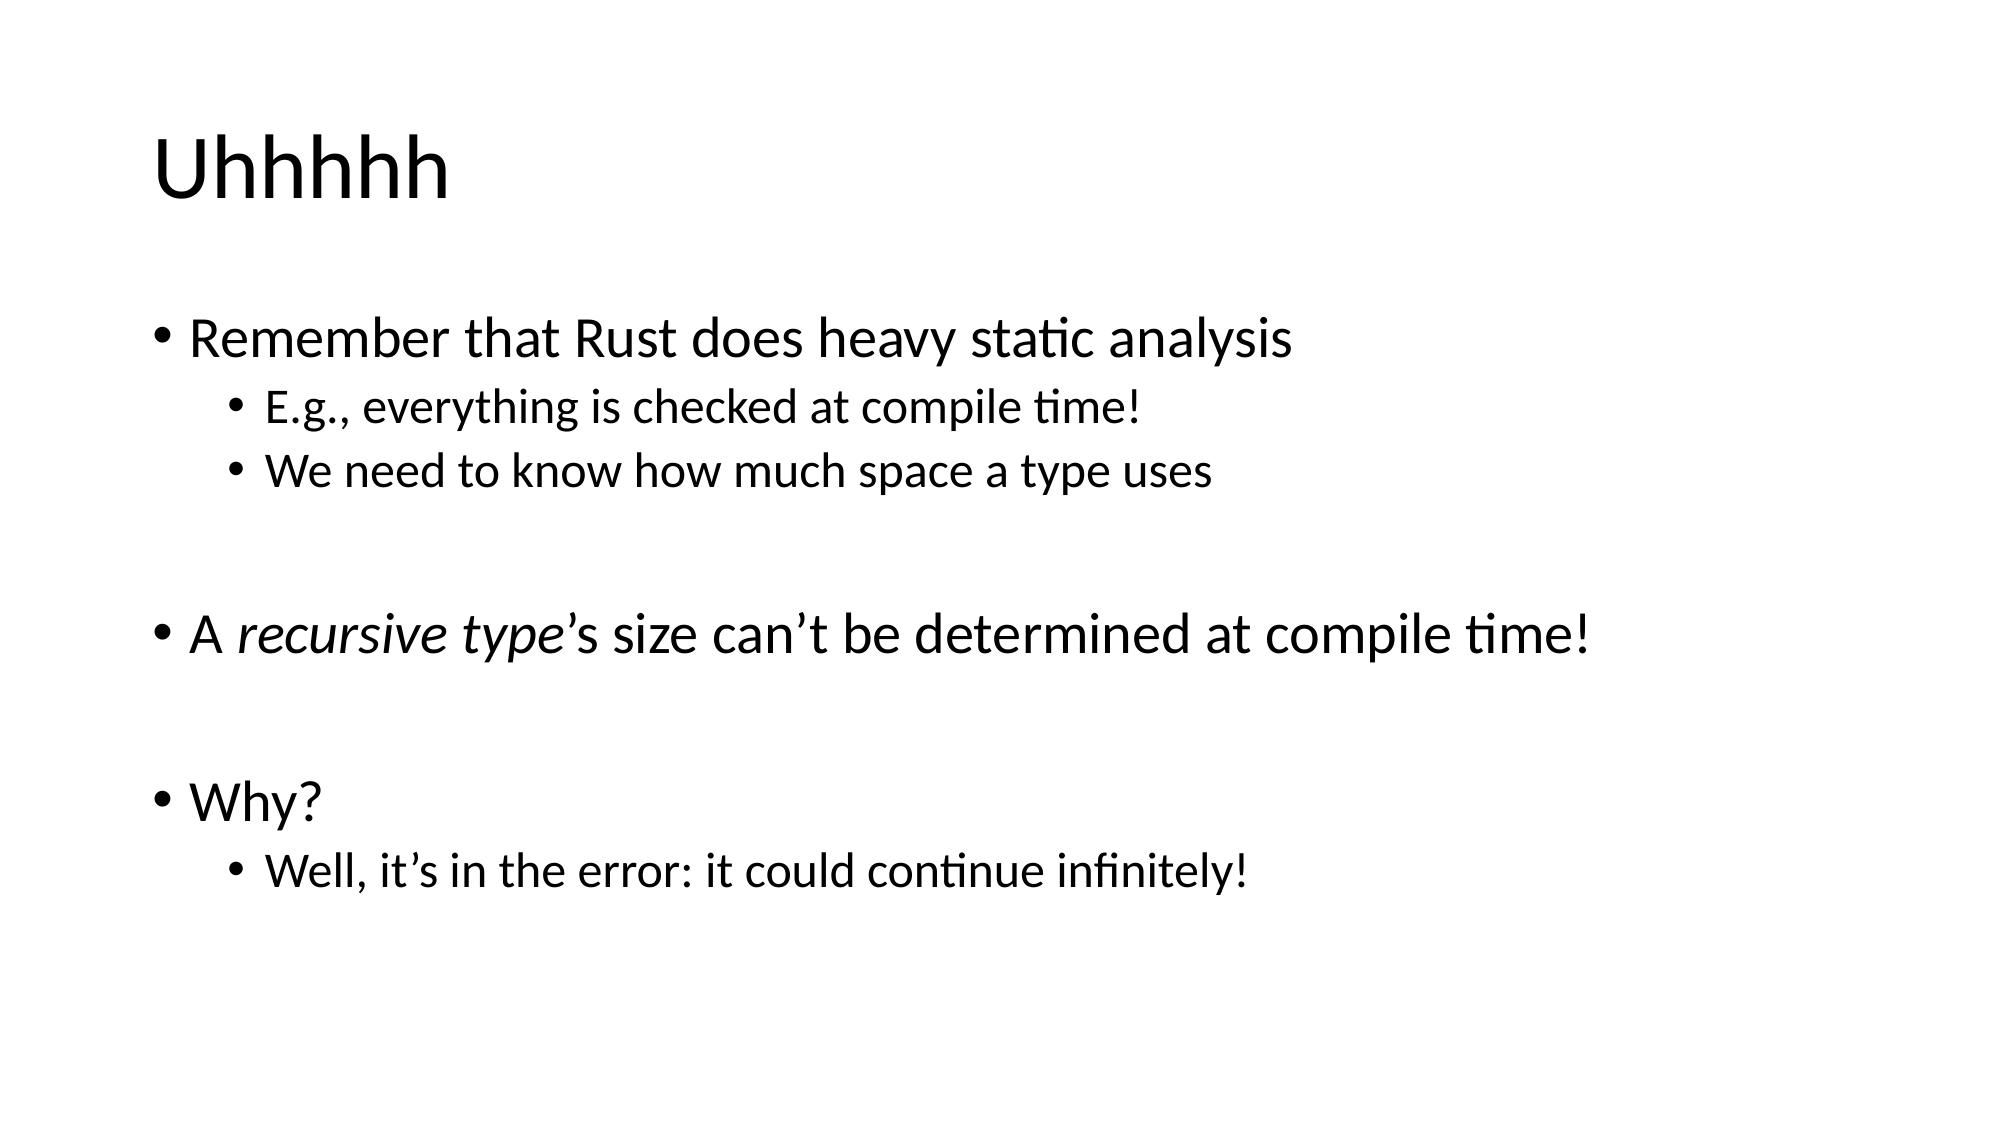

# Uhhhhh
Remember that Rust does heavy static analysis
E.g., everything is checked at compile time!
We need to know how much space a type uses

A recursive type’s size can’t be determined at compile time!

Why?
Well, it’s in the error: it could continue infinitely!